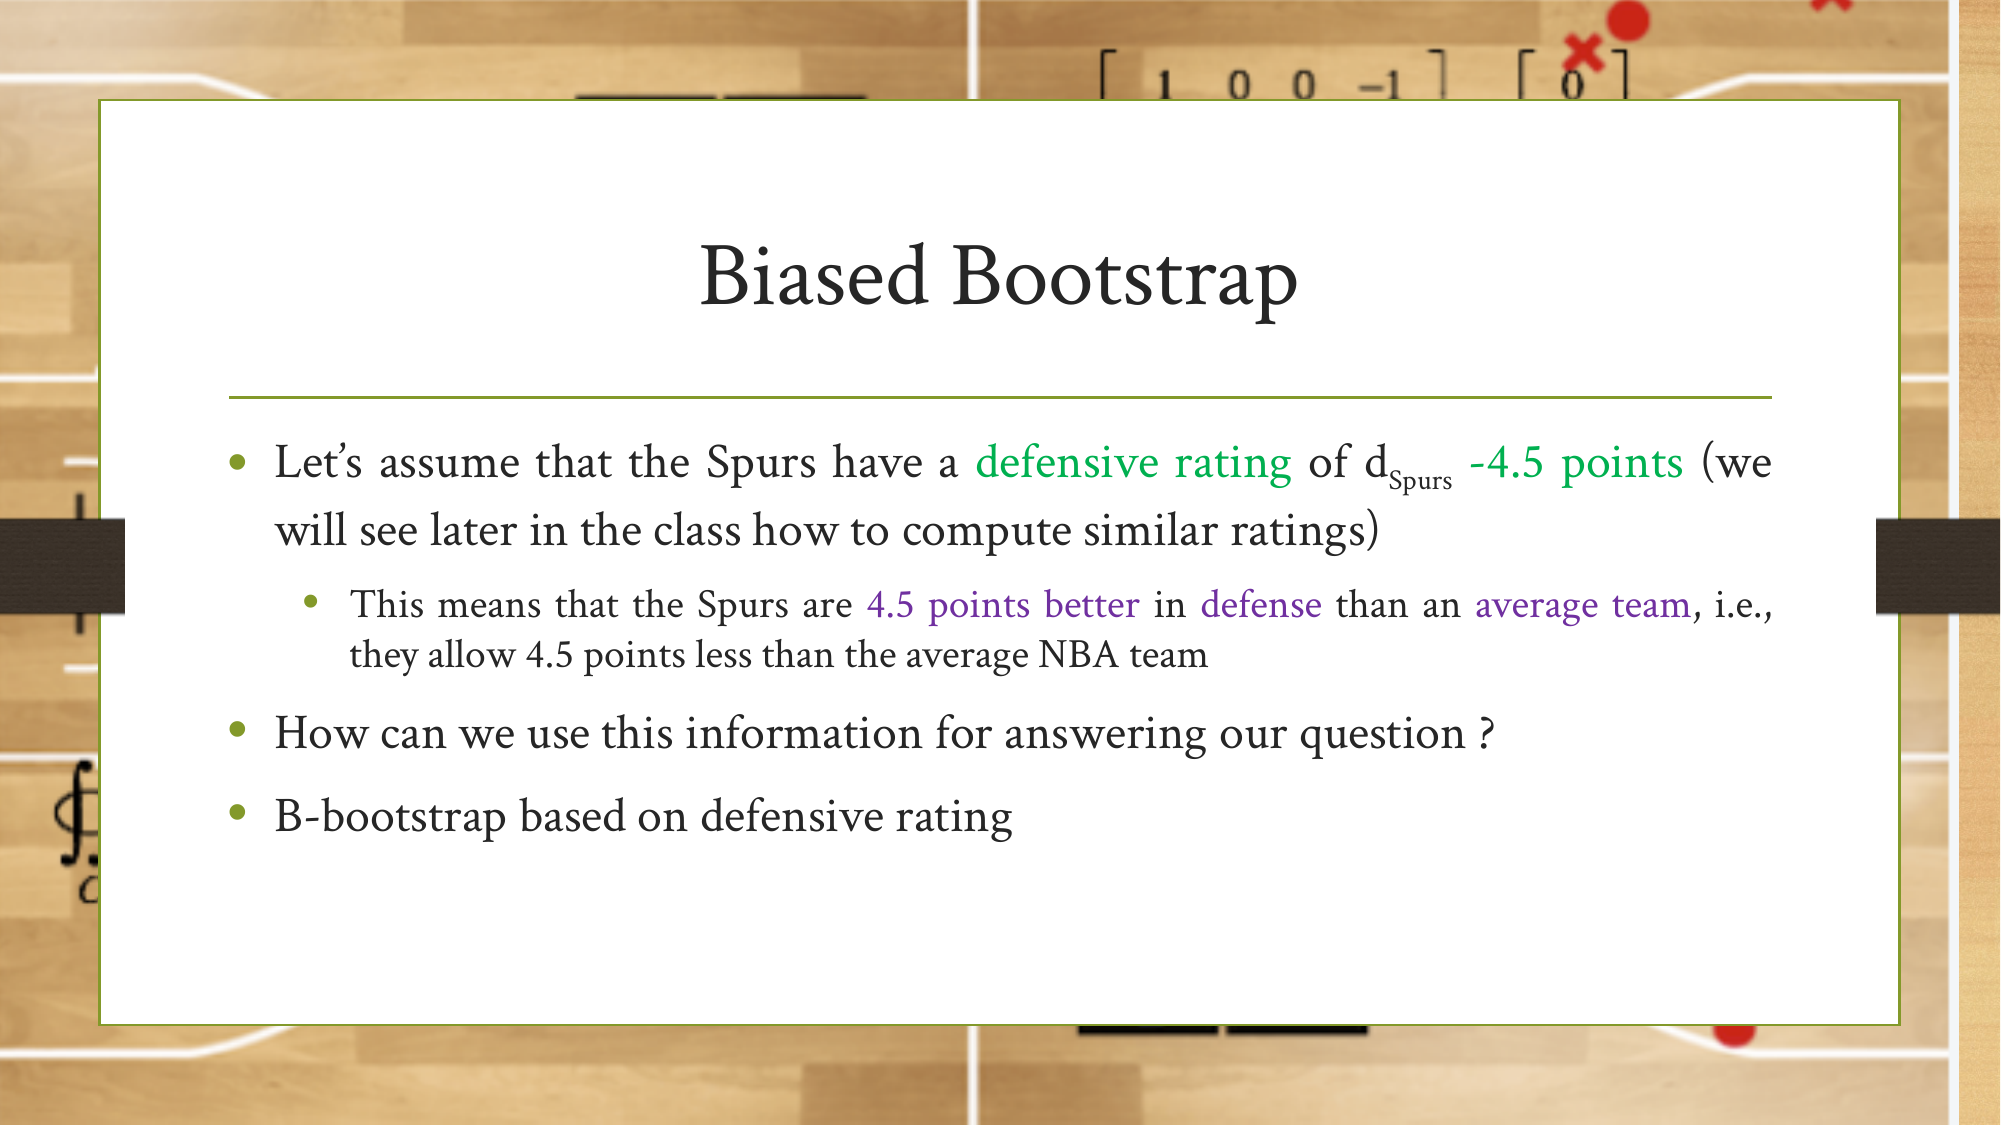

# Biased Bootstrap
Let’s assume that the Spurs have a defensive rating of dSpurs -4.5 points (we will see later in the class how to compute similar ratings)
This means that the Spurs are 4.5 points better in defense than an average team, i.e., they allow 4.5 points less than the average NBA team
How can we use this information for answering our question ?
B-bootstrap based on defensive rating